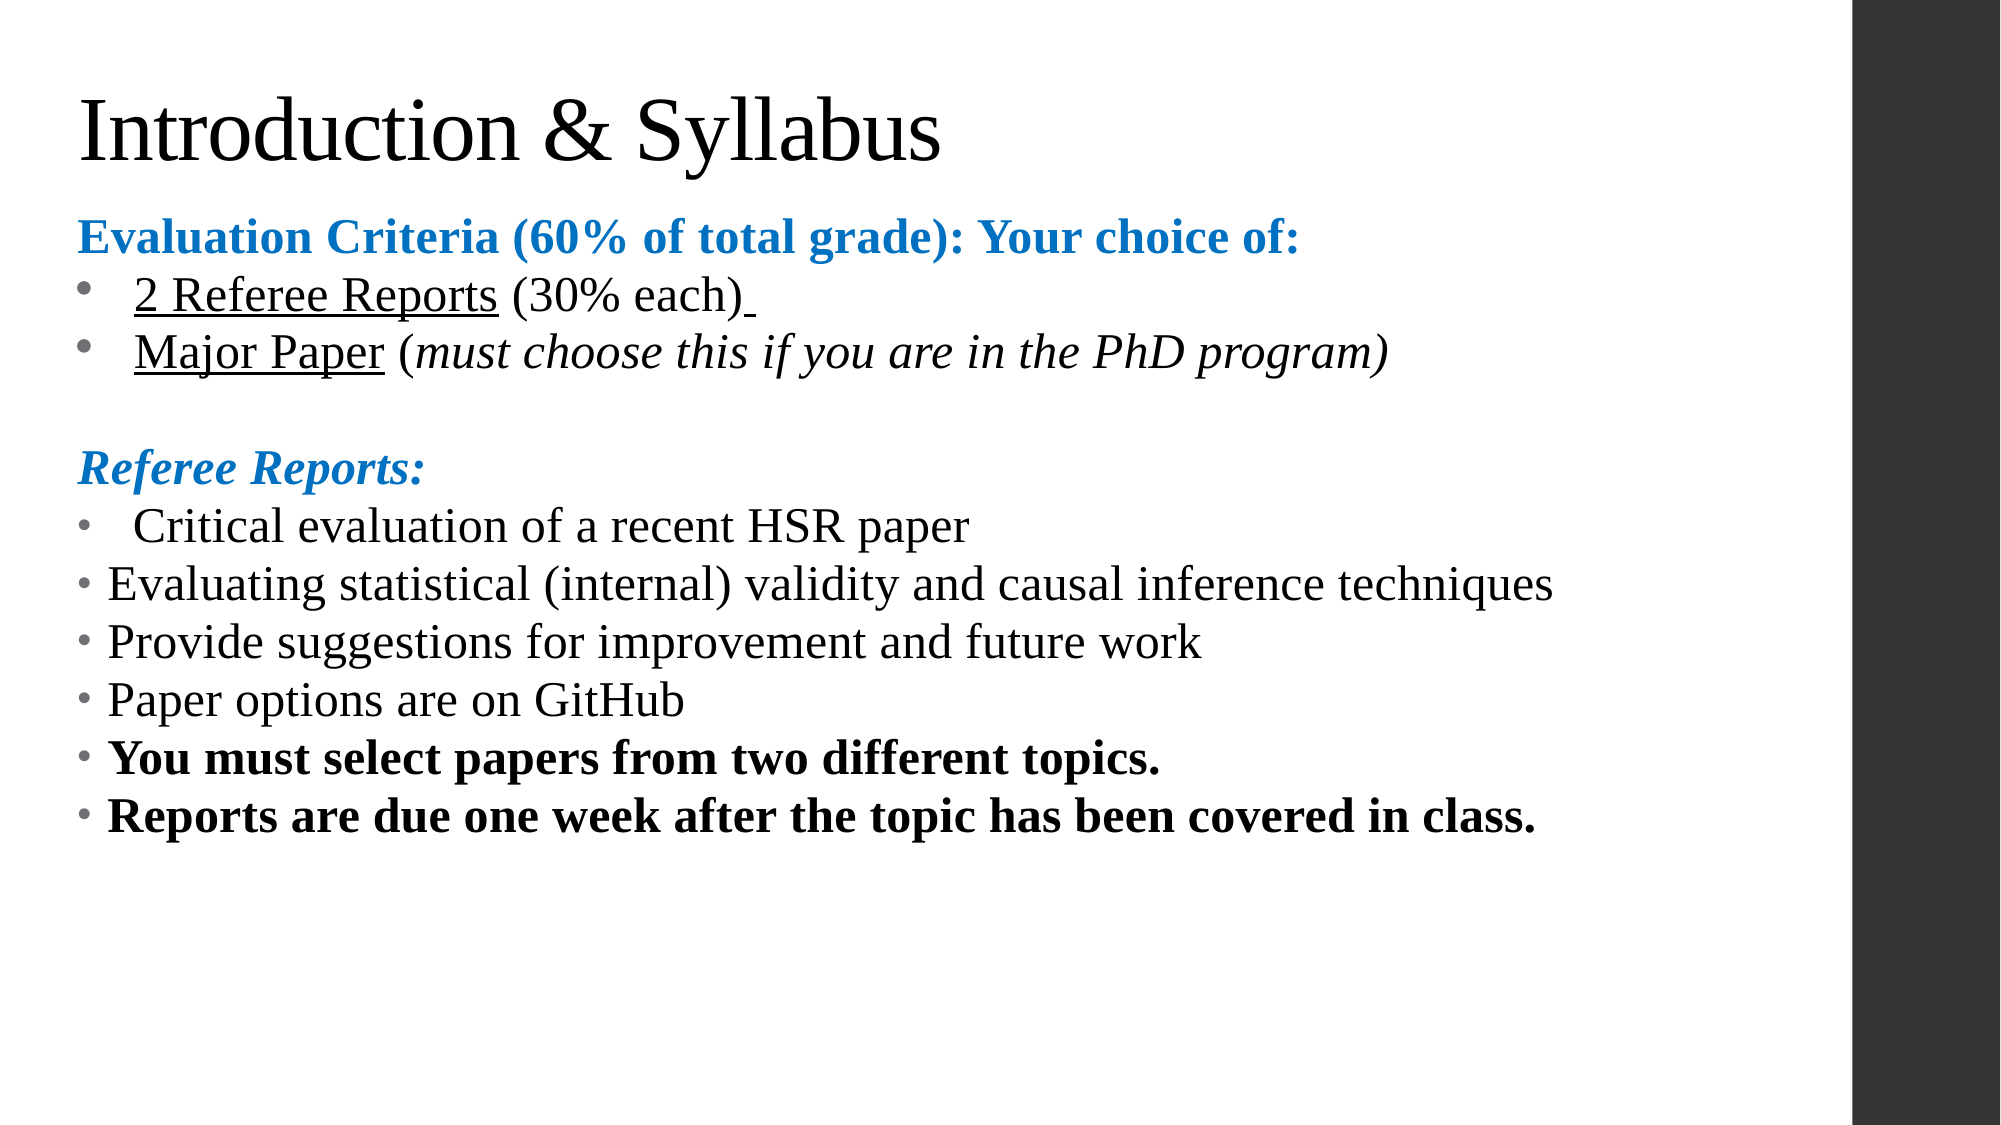

#
Introduction & Syllabus
Evaluation Criteria (60% of total grade): Your choice of:
2 Referee Reports (30% each)
Major Paper (must choose this if you are in the PhD program)

Referee Reports:
  Critical evaluation of a recent HSR paper
Evaluating statistical (internal) validity and causal inference techniques
Provide suggestions for improvement and future work
Paper options are on GitHub
You must select papers from two different topics.
Reports are due one week after the topic has been covered in class.